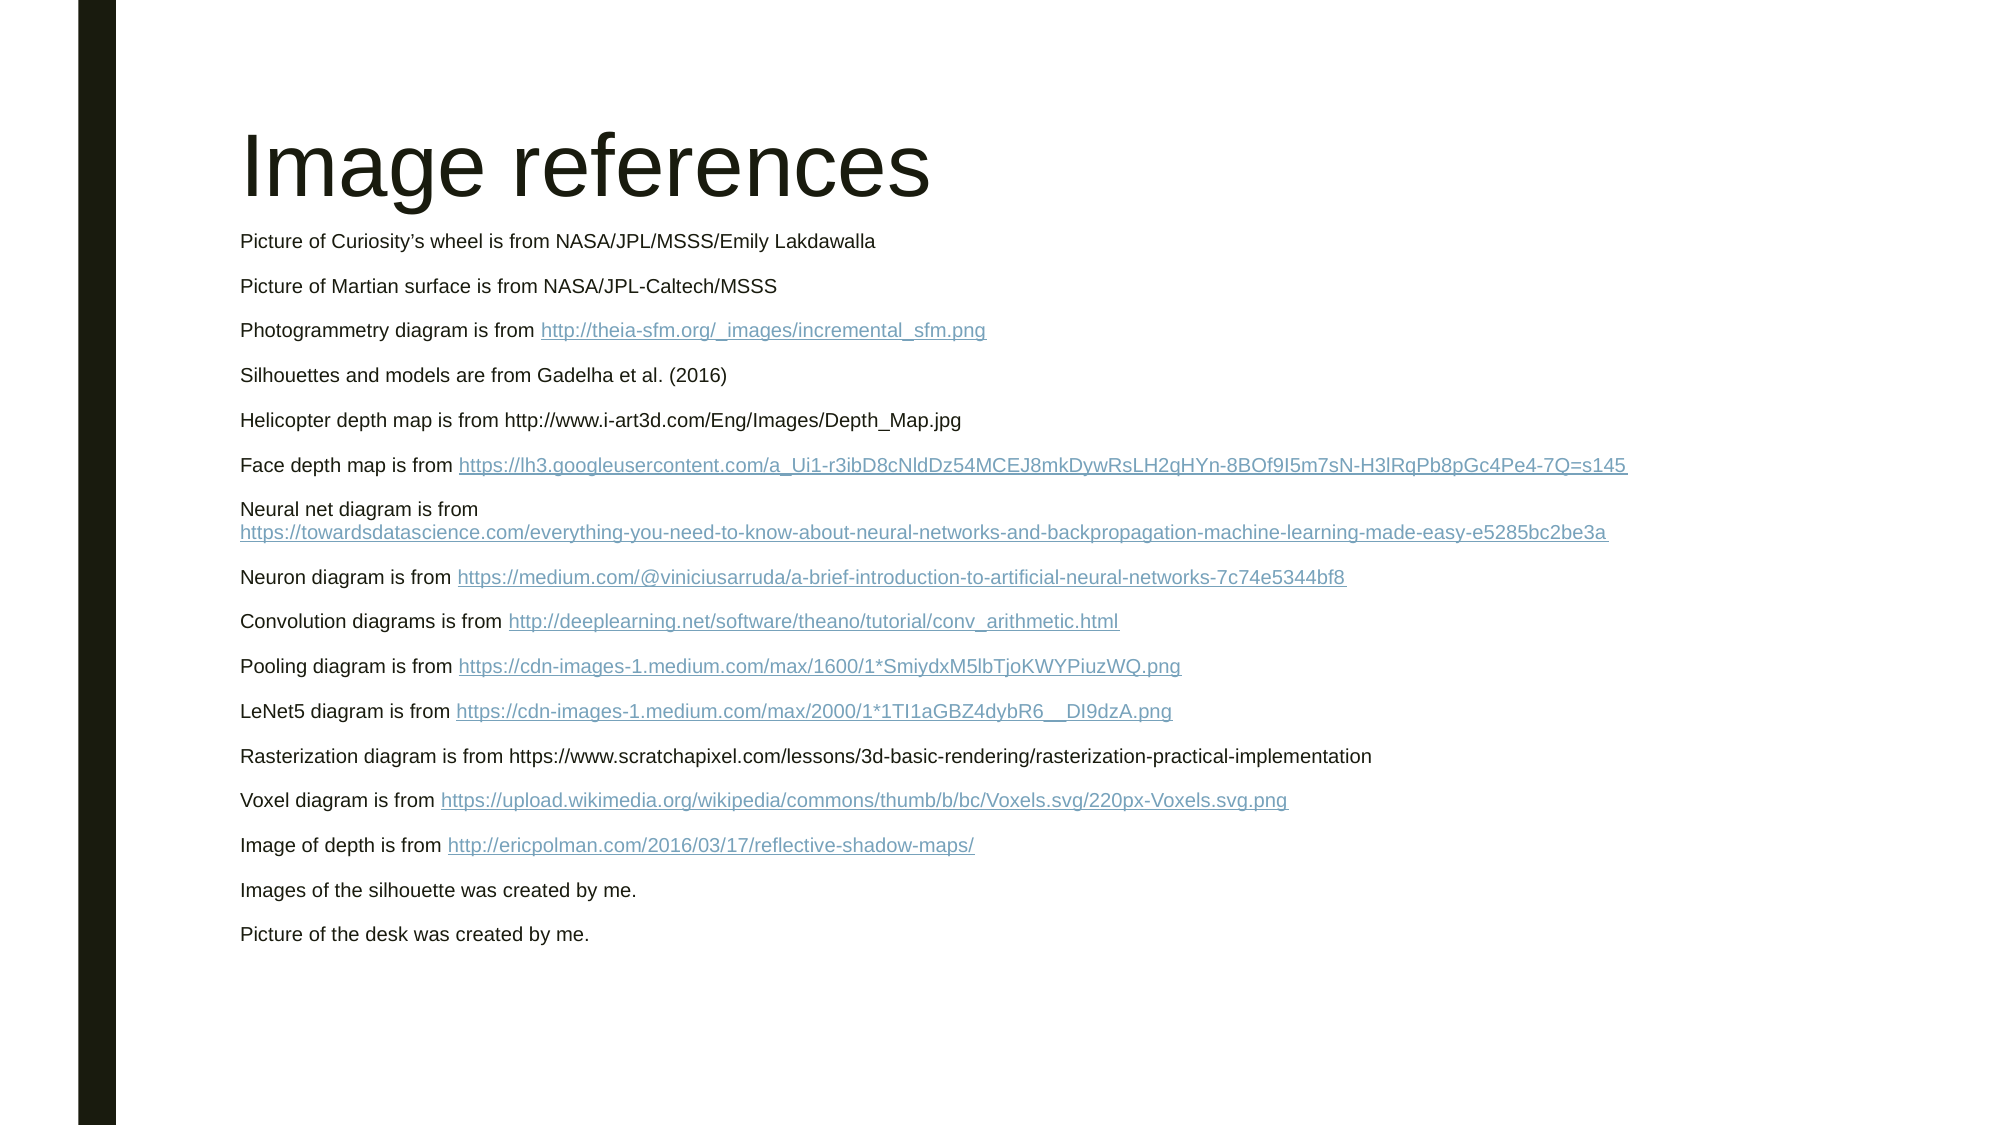

# Image references
Picture of Curiosity’s wheel is from NASA/JPL/MSSS/Emily Lakdawalla
Picture of Martian surface is from NASA/JPL-Caltech/MSSS
Photogrammetry diagram is from http://theia-sfm.org/_images/incremental_sfm.png
Silhouettes and models are from Gadelha et al. (2016)
Helicopter depth map is from http://www.i-art3d.com/Eng/Images/Depth_Map.jpg
Face depth map is from https://lh3.googleusercontent.com/a_Ui1-r3ibD8cNldDz54MCEJ8mkDywRsLH2qHYn-8BOf9I5m7sN-H3lRqPb8pGc4Pe4-7Q=s145
Neural net diagram is from https://towardsdatascience.com/everything-you-need-to-know-about-neural-networks-and-backpropagation-machine-learning-made-easy-e5285bc2be3a
Neuron diagram is from https://medium.com/@viniciusarruda/a-brief-introduction-to-artificial-neural-networks-7c74e5344bf8
Convolution diagrams is from http://deeplearning.net/software/theano/tutorial/conv_arithmetic.html
Pooling diagram is from https://cdn-images-1.medium.com/max/1600/1*SmiydxM5lbTjoKWYPiuzWQ.png
LeNet5 diagram is from https://cdn-images-1.medium.com/max/2000/1*1TI1aGBZ4dybR6__DI9dzA.png
Rasterization diagram is from https://www.scratchapixel.com/lessons/3d-basic-rendering/rasterization-practical-implementation
Voxel diagram is from https://upload.wikimedia.org/wikipedia/commons/thumb/b/bc/Voxels.svg/220px-Voxels.svg.png
Image of depth is from http://ericpolman.com/2016/03/17/reflective-shadow-maps/
Images of the silhouette was created by me.
Picture of the desk was created by me.